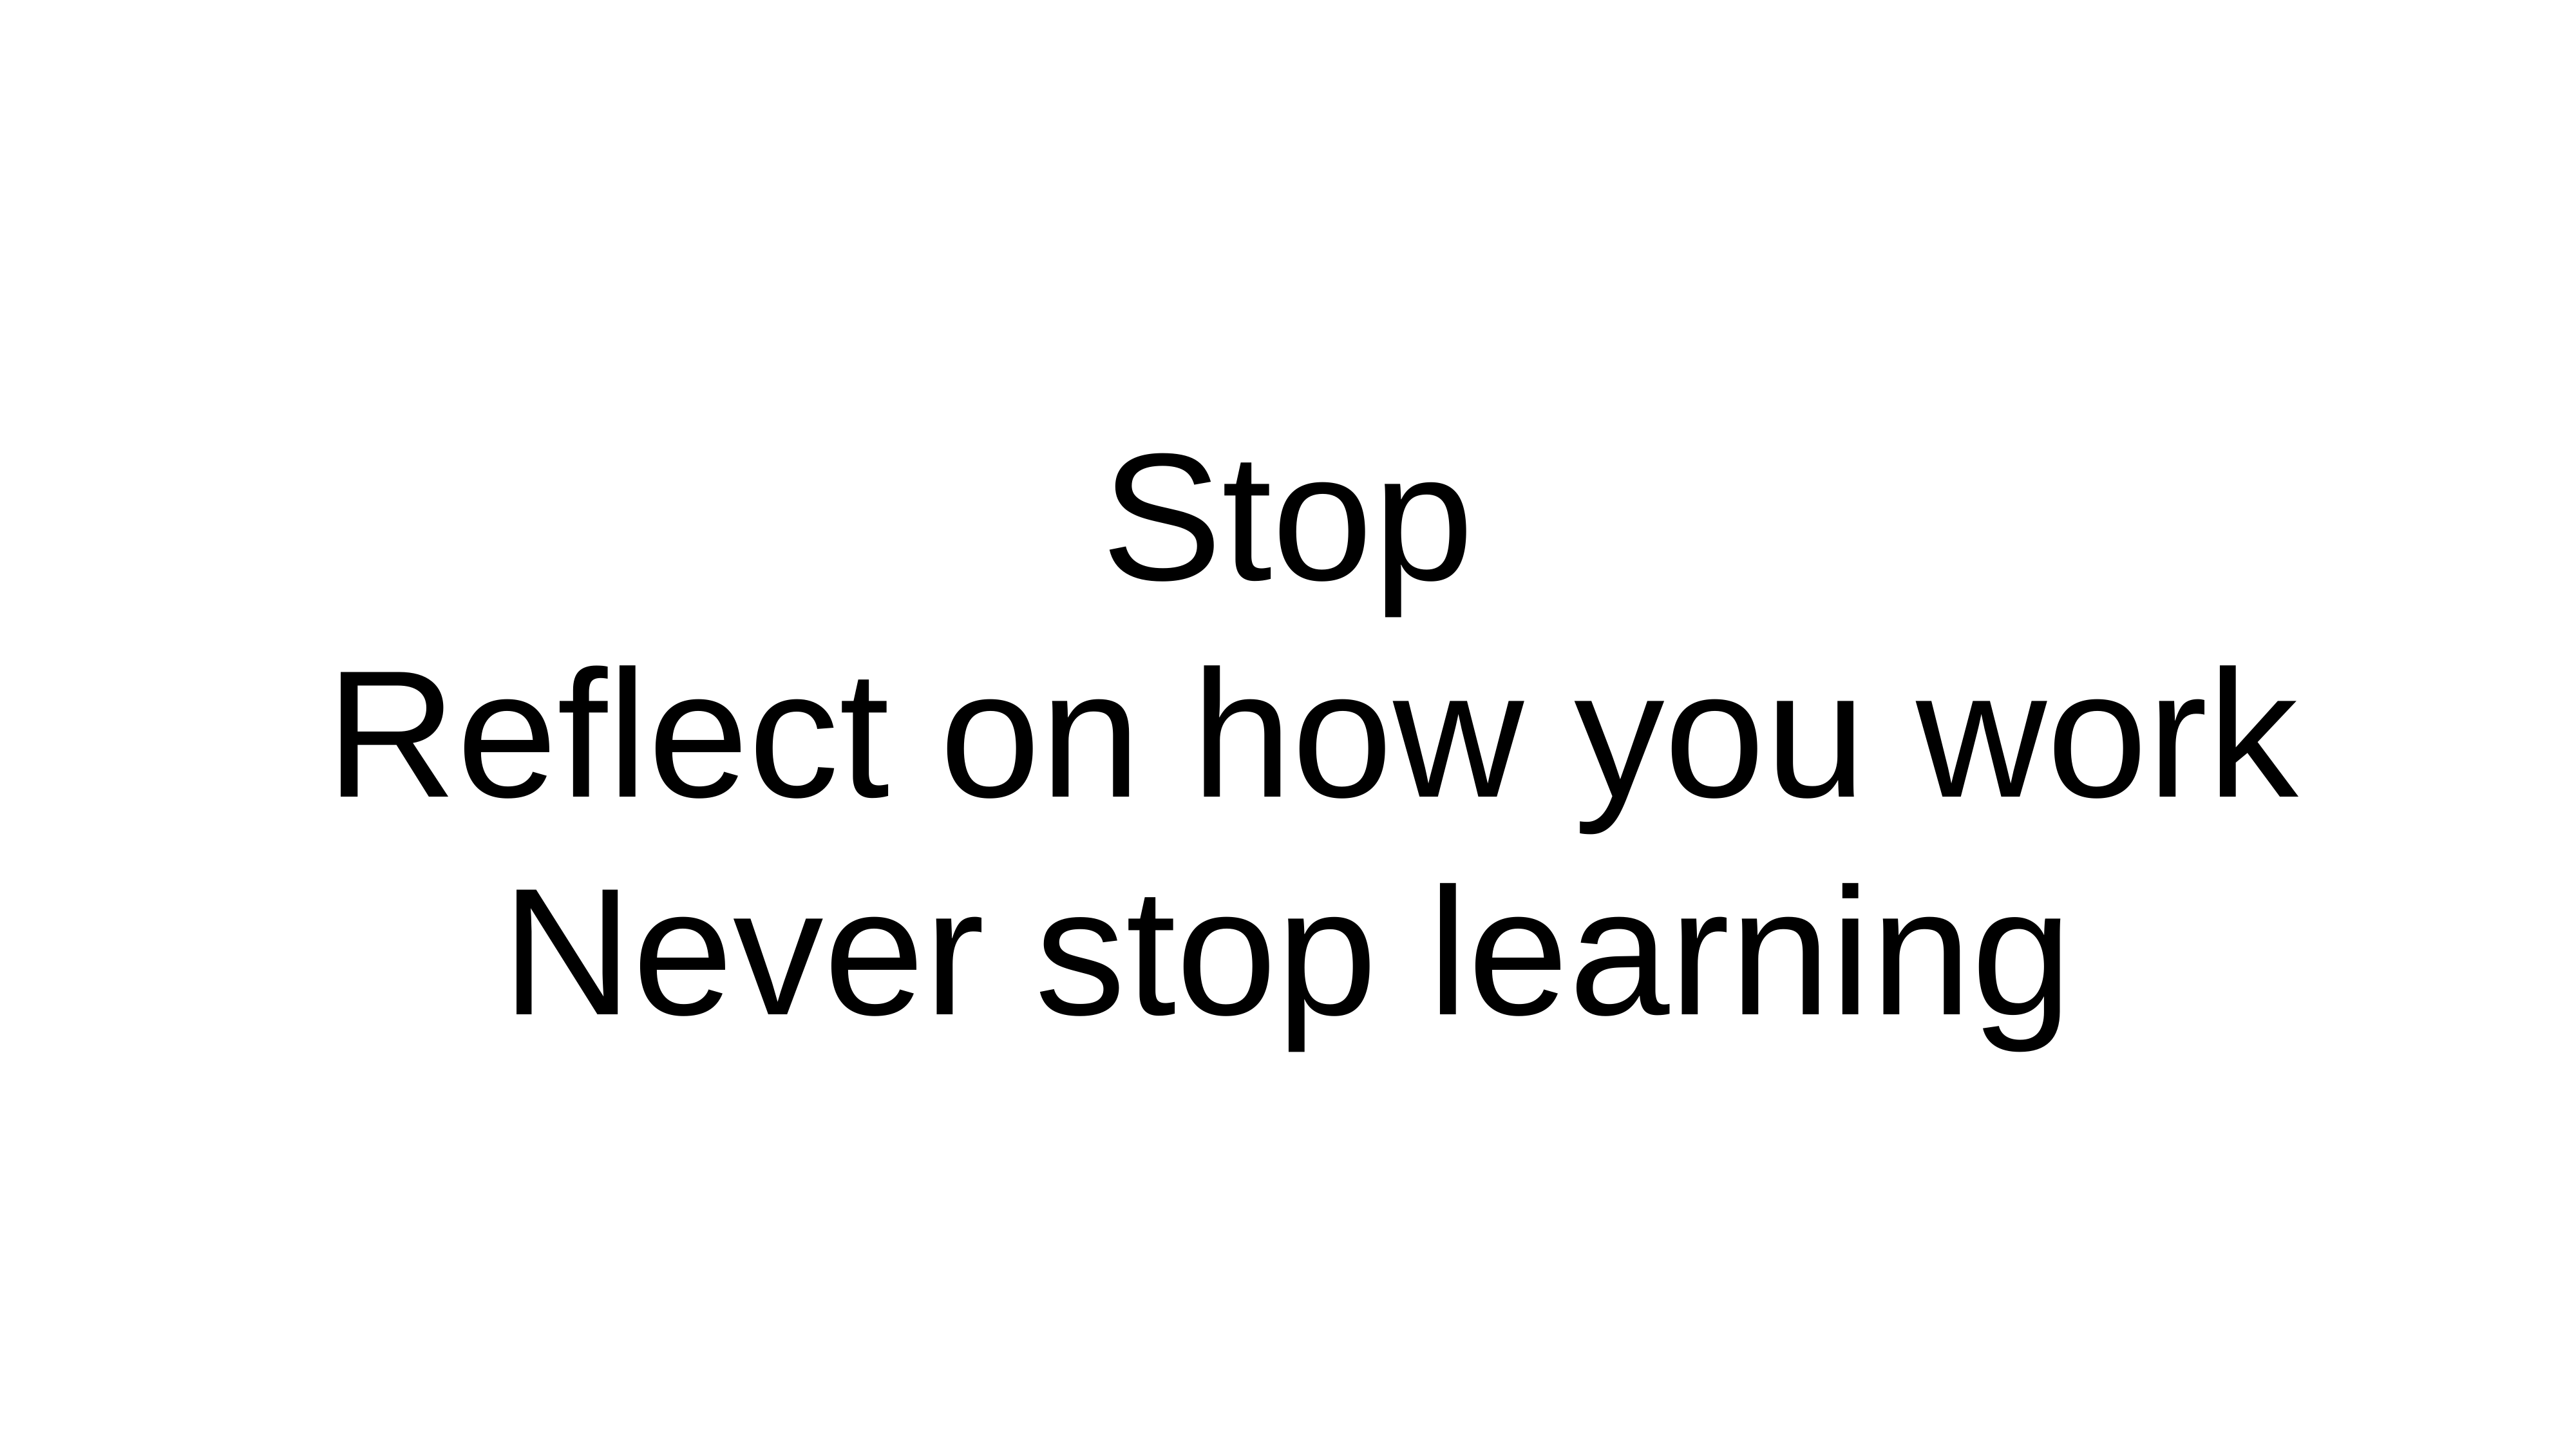

# Stop
 Reflect on how you work Never stop learning